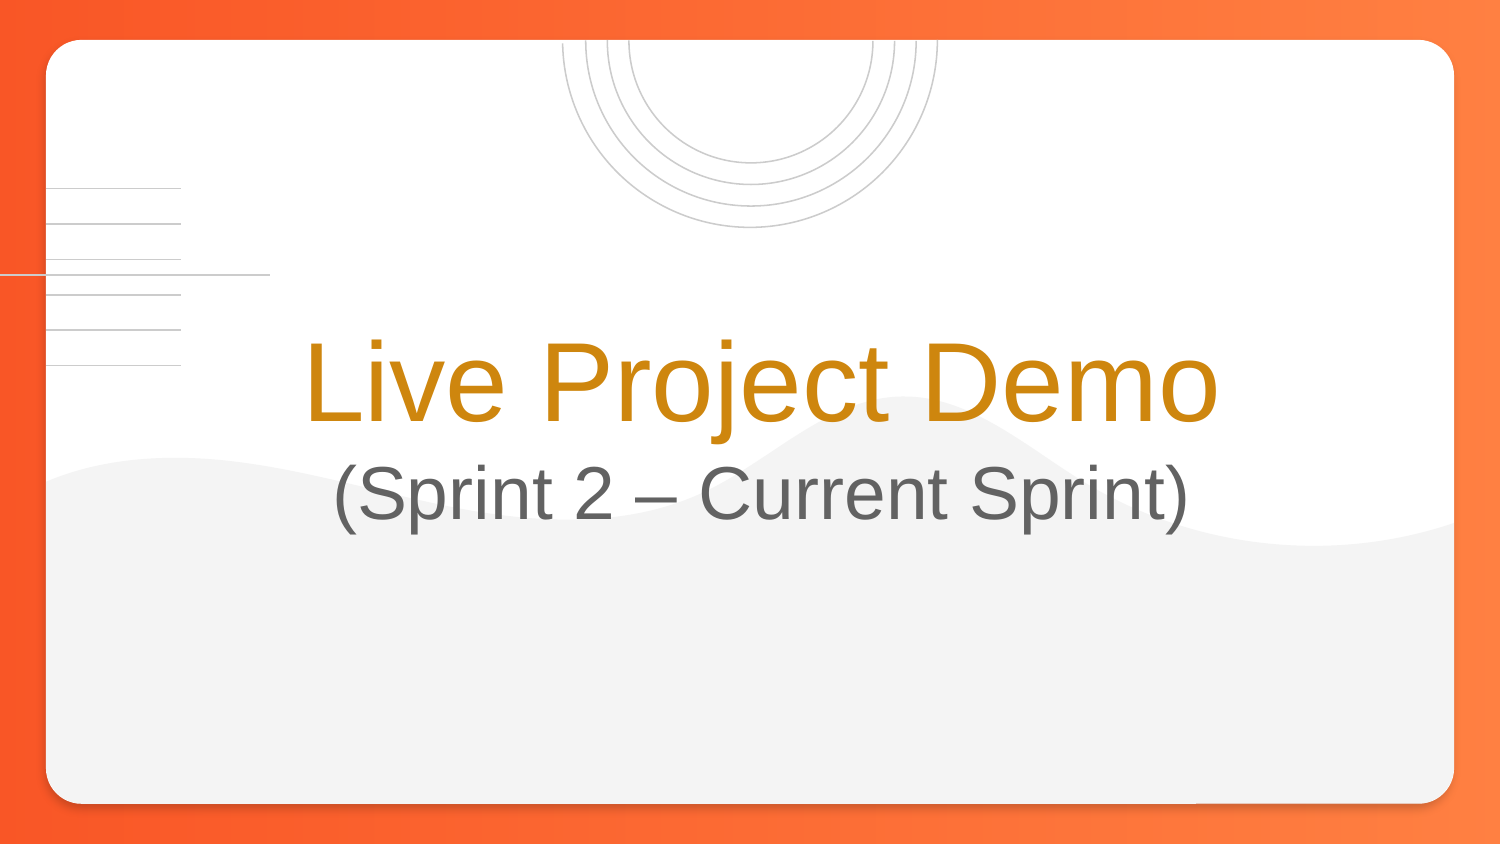

Live Project Demo
(Sprint 2 – Current Sprint)